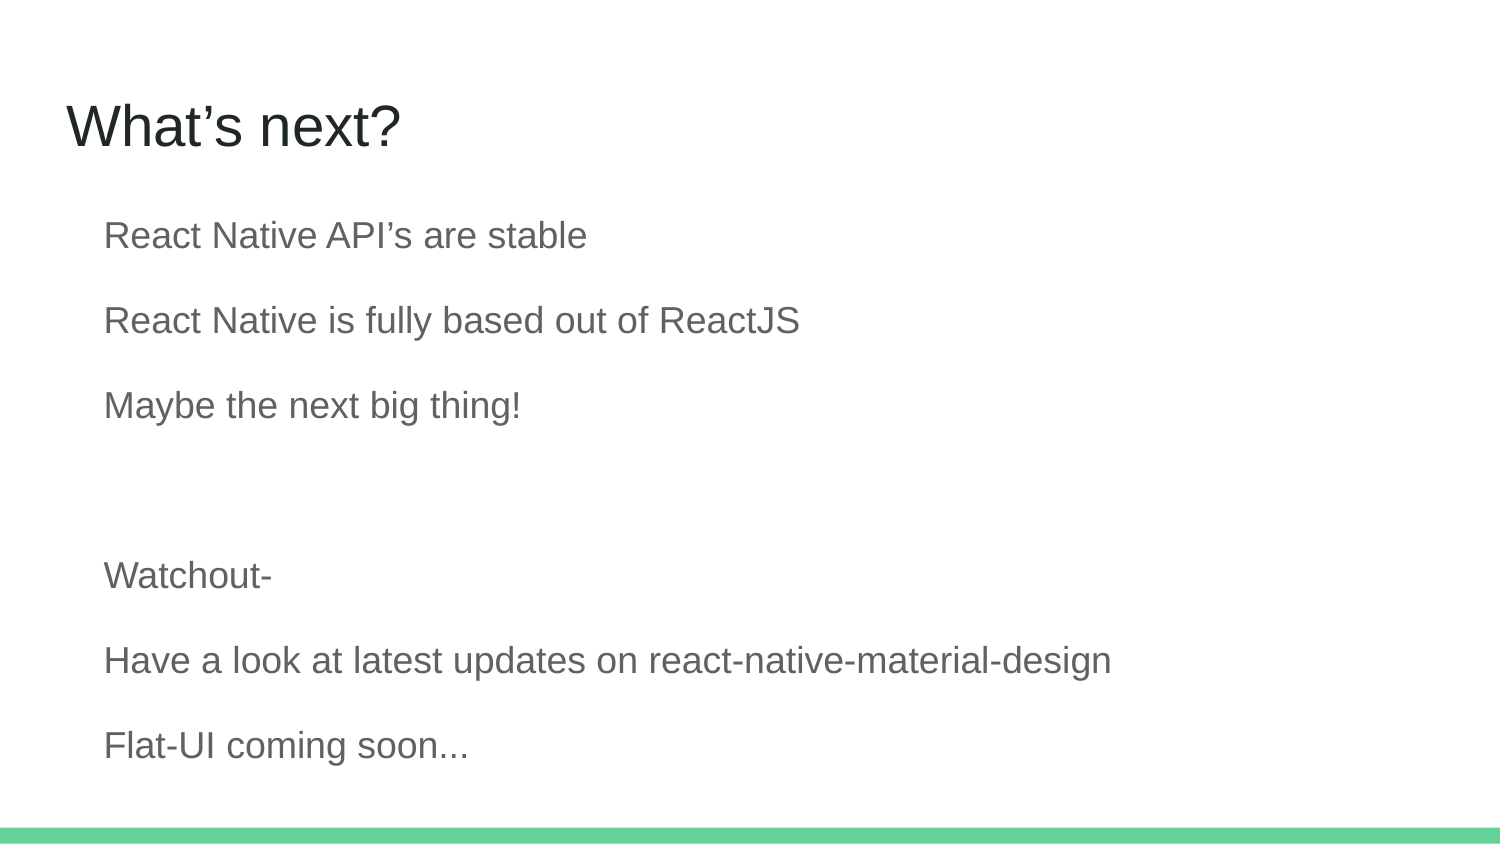

# What’s next?
React Native API’s are stable
React Native is fully based out of ReactJS
Maybe the next big thing!

Watchout-
Have a look at latest updates on react-native-material-design
Flat-UI coming soon...